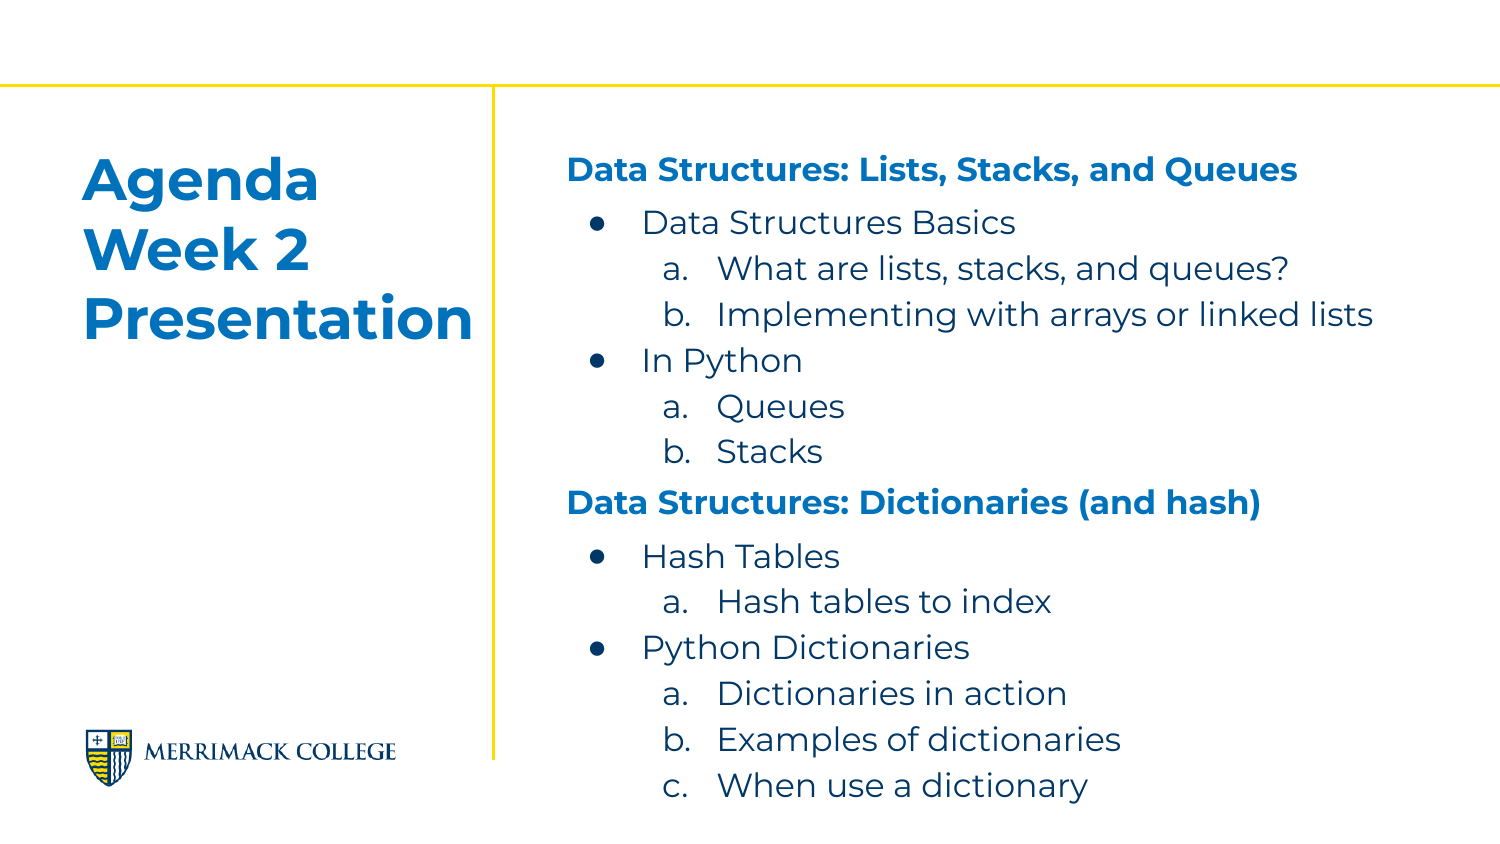

Agenda
Week 2 Presentation
Data Structures: Lists, Stacks, and Queues
Data Structures Basics
What are lists, stacks, and queues?
Implementing with arrays or linked lists
In Python
Queues
Stacks
Data Structures: Dictionaries (and hash)
Hash Tables
Hash tables to index
Python Dictionaries
Dictionaries in action
Examples of dictionaries
When use a dictionary